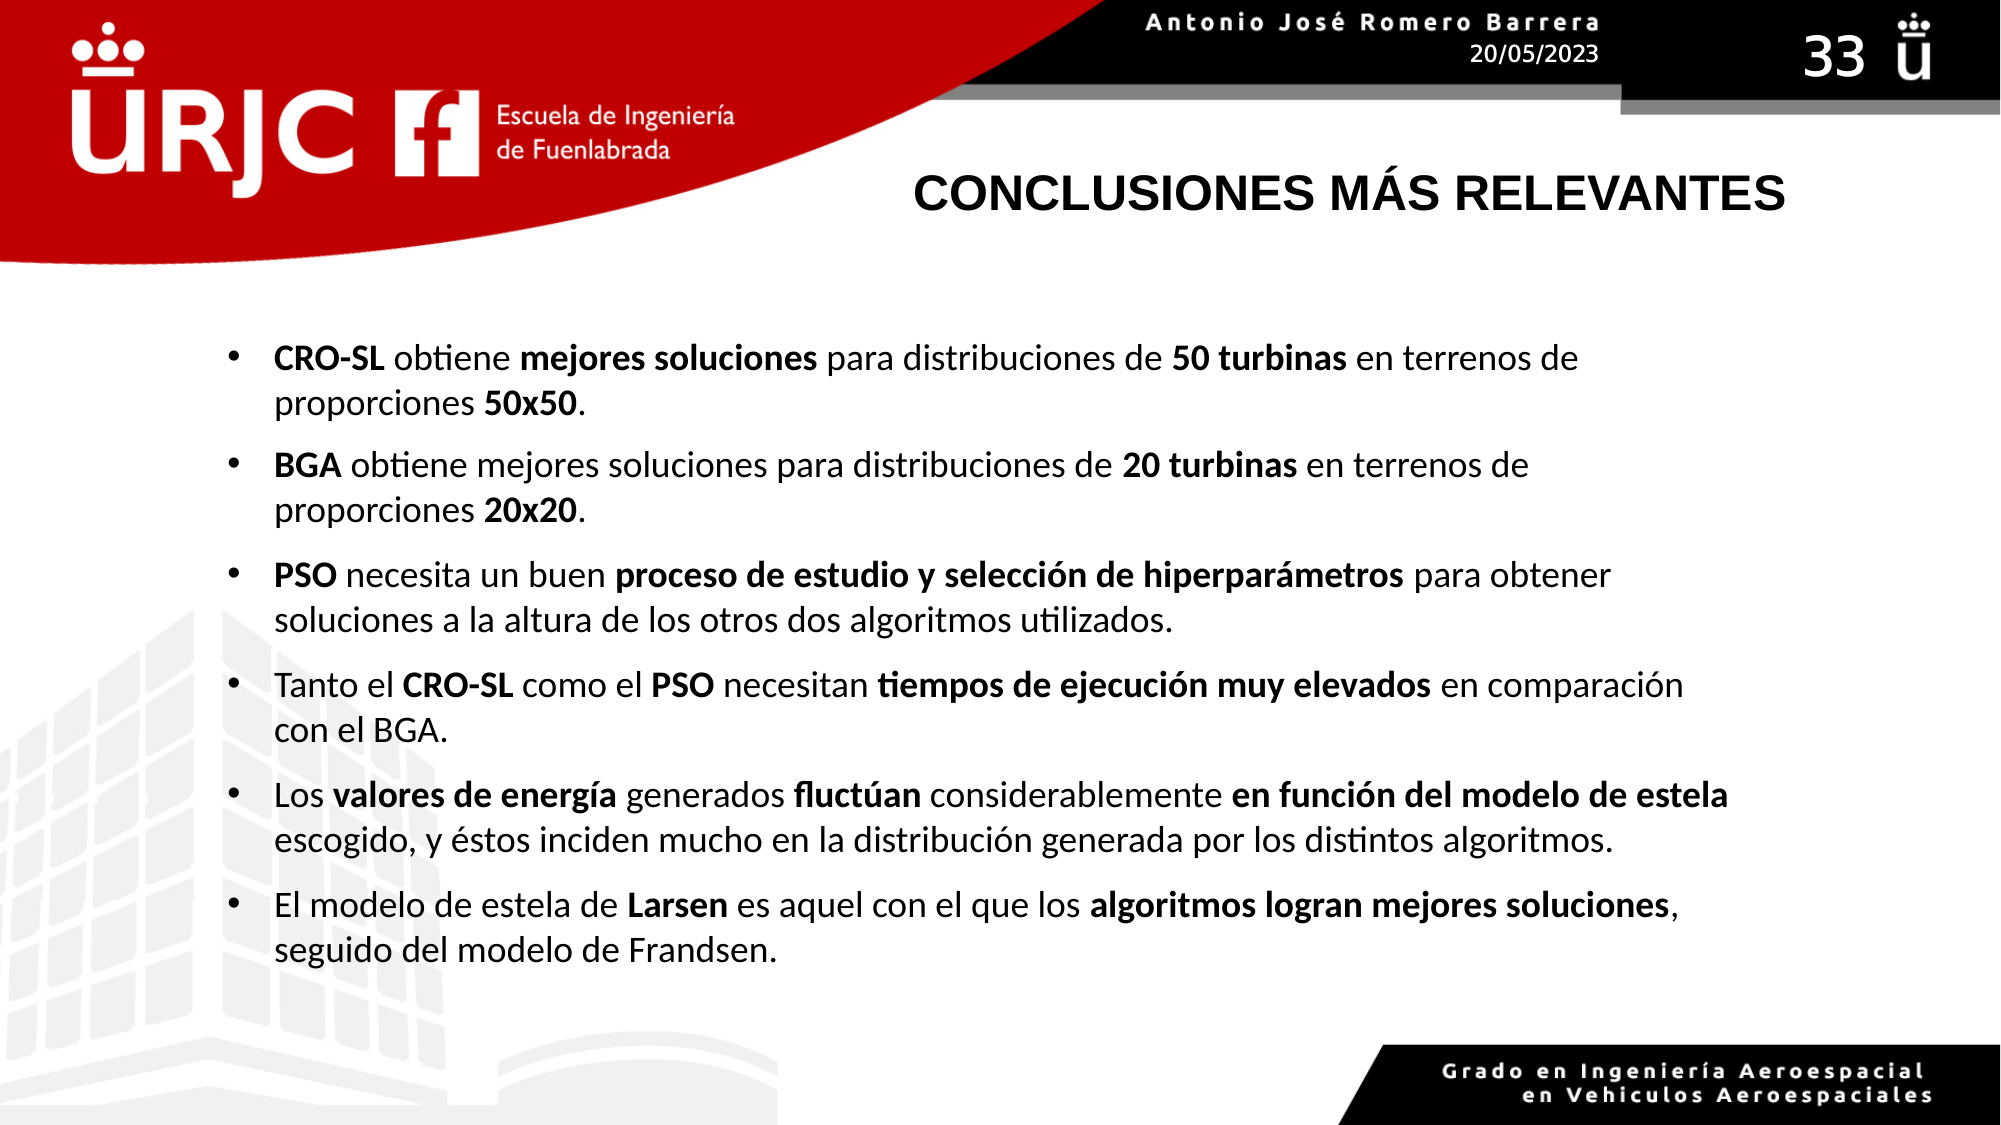

20/05/2023
33
# CONCLUSIONES MÁS RELEVANTES
CRO-SL obtiene mejores soluciones para distribuciones de 50 turbinas en terrenos de proporciones 50x50.

BGA obtiene mejores soluciones para distribuciones de 20 turbinas en terrenos de proporciones 20x20.

PSO necesita un buen proceso de estudio y selección de hiperparámetros para obtener soluciones a la altura de los otros dos algoritmos utilizados.

Tanto el CRO-SL como el PSO necesitan tiempos de ejecución muy elevados en comparación con el BGA.

Los valores de energía generados fluctúan considerablemente en función del modelo de estela escogido, y éstos inciden mucho en la distribución generada por los distintos algoritmos.

El modelo de estela de Larsen es aquel con el que los algoritmos logran mejores soluciones, seguido del modelo de Frandsen.